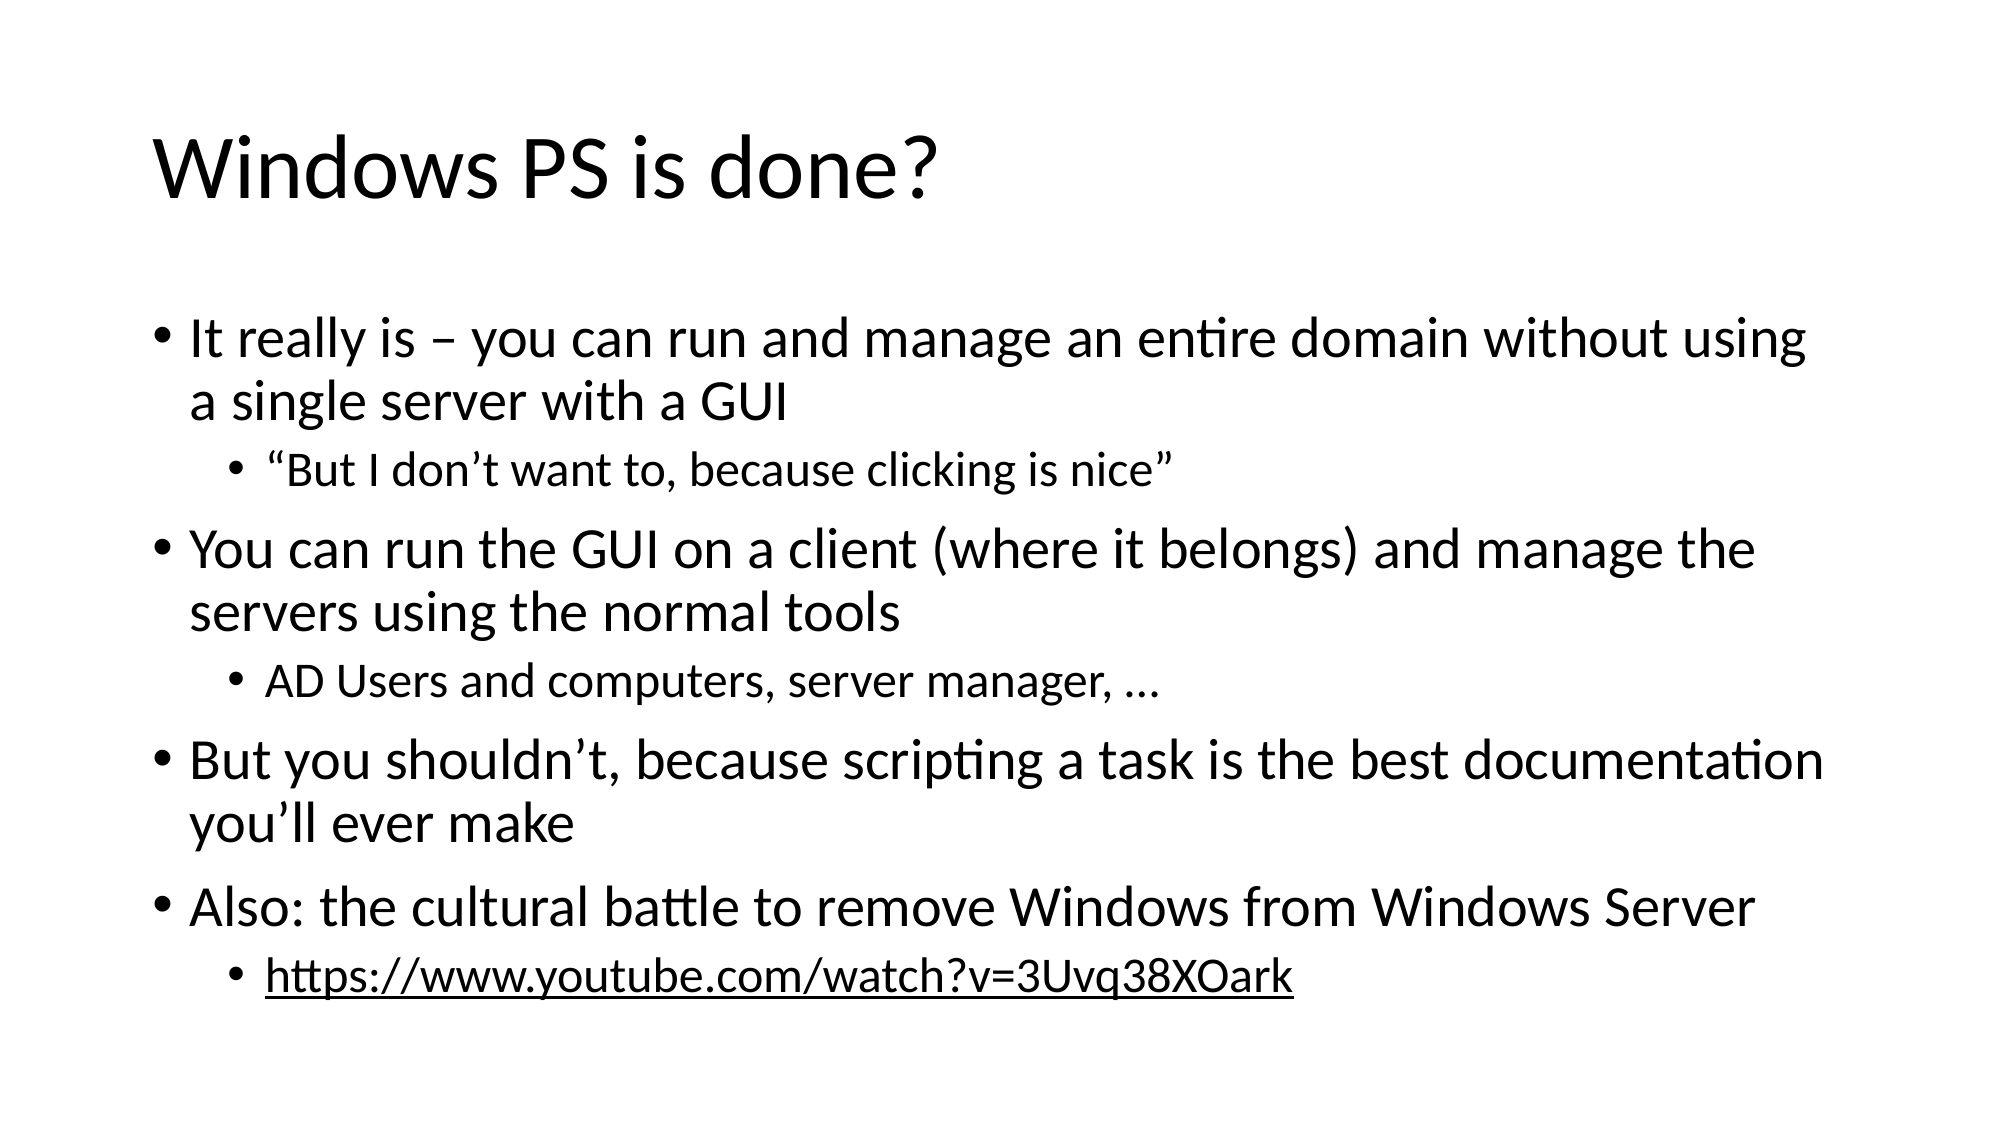

# Windows PS is done?
It really is – you can run and manage an entire domain without using a single server with a GUI
“But I don’t want to, because clicking is nice”
You can run the GUI on a client (where it belongs) and manage the servers using the normal tools
AD Users and computers, server manager, …
But you shouldn’t, because scripting a task is the best documentation you’ll ever make
Also: the cultural battle to remove Windows from Windows Server
https://www.youtube.com/watch?v=3Uvq38XOark